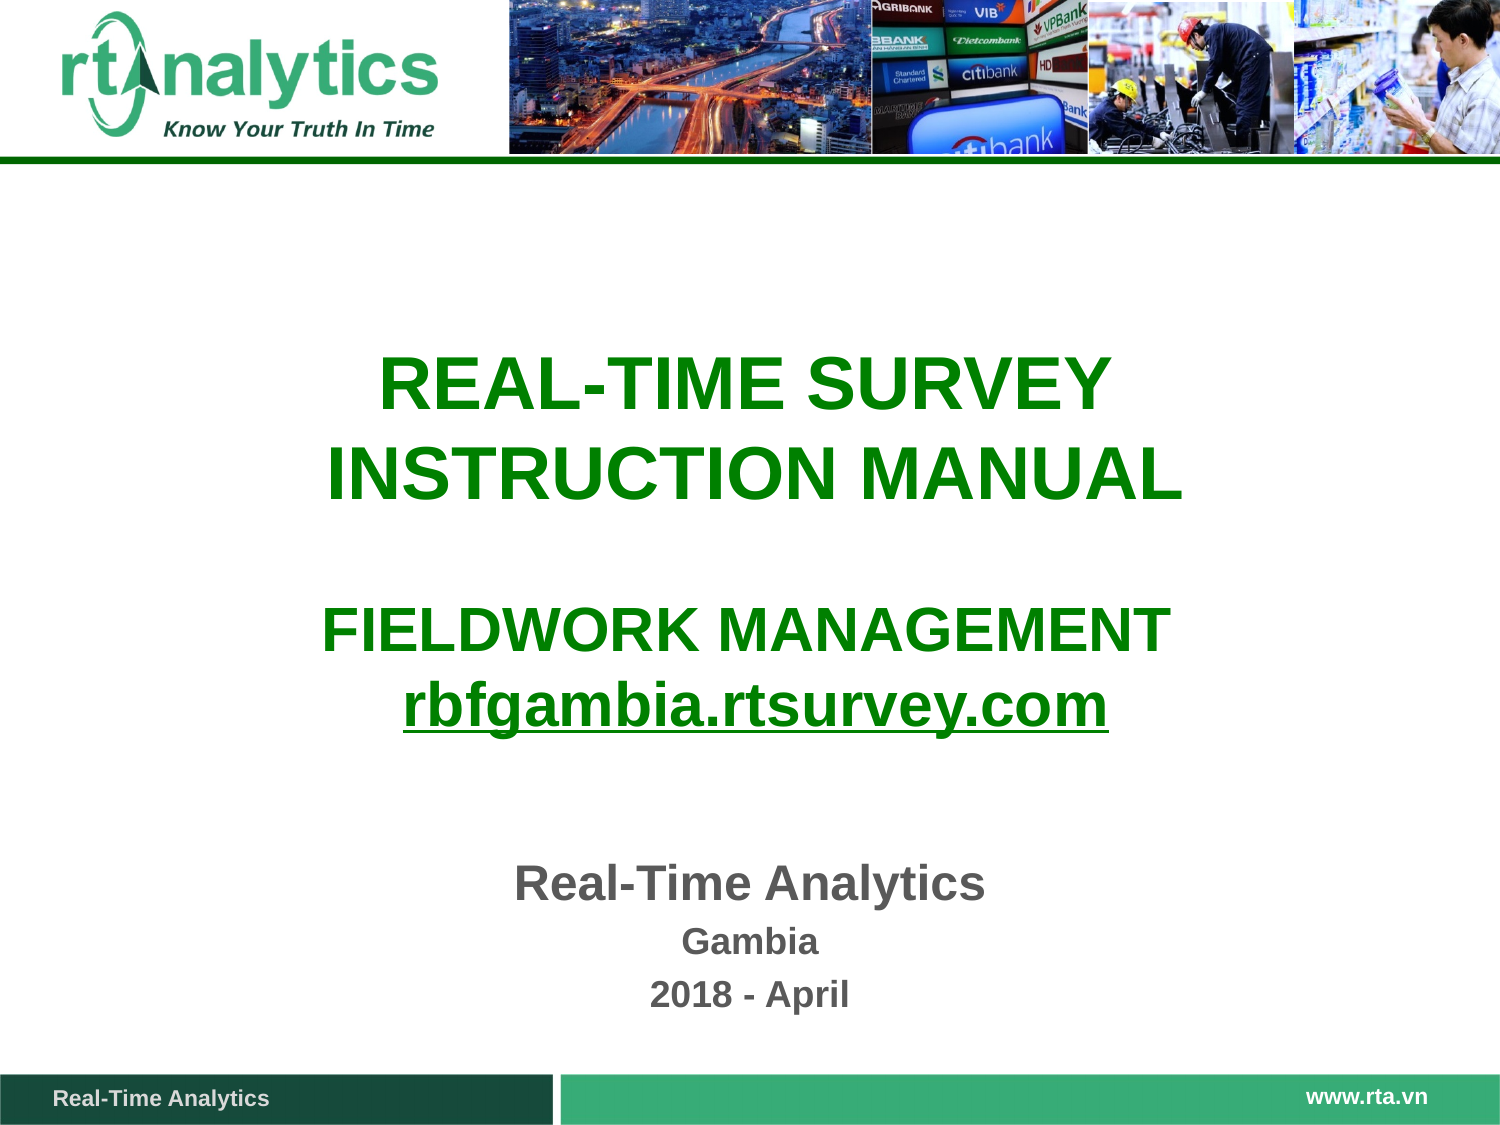

# REAL-TIME SURVEY INSTRUCTION MANUAL FIELDWORK MANAGEMENT rbfgambia.rtsurvey.com

Real-Time Analytics
Gambia
2018 - April